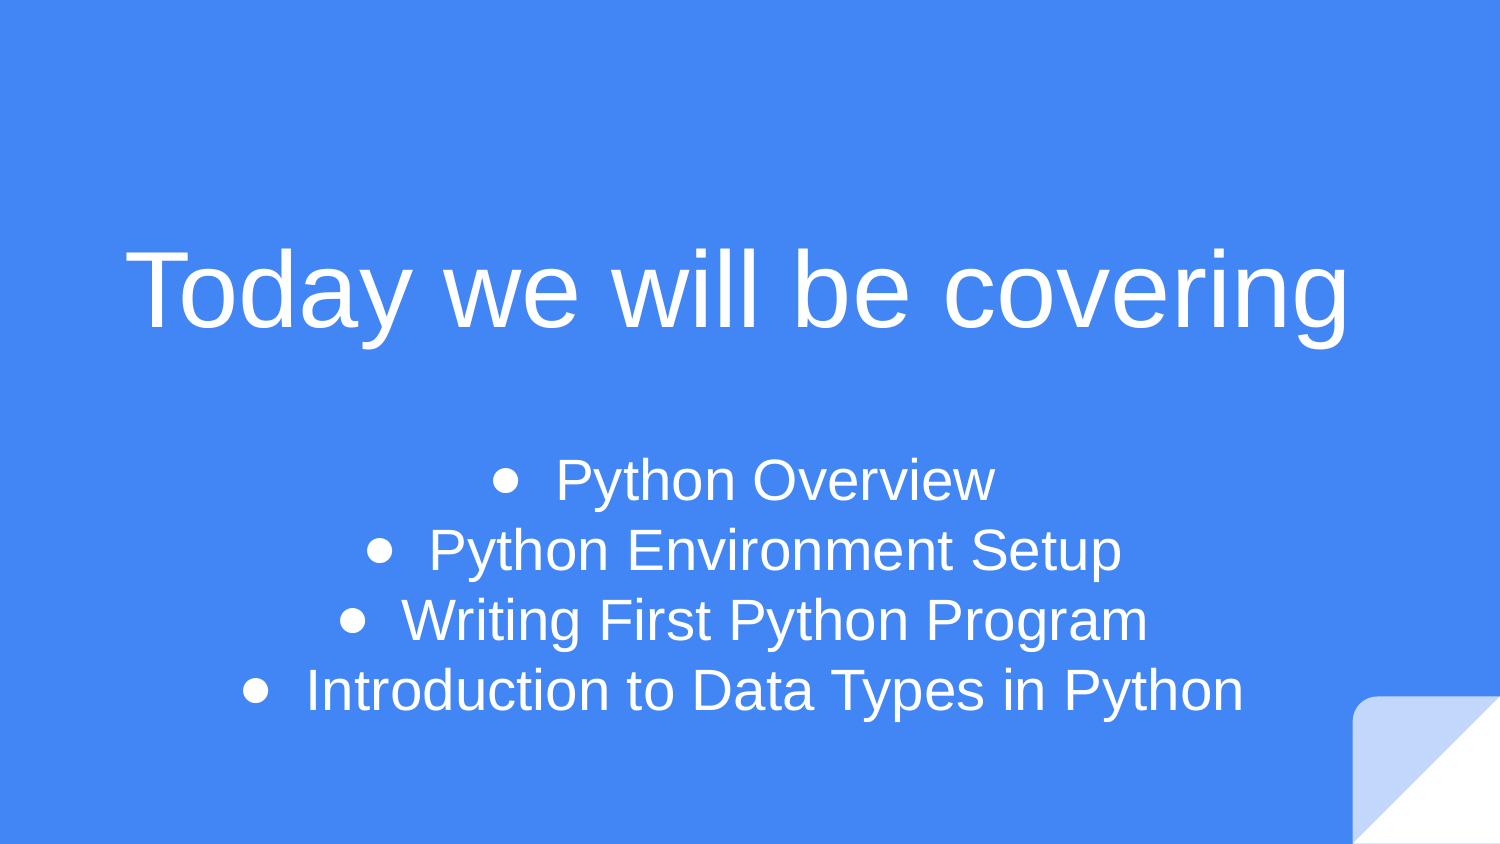

# Today we will be covering

Python Overview
Python Environment Setup
Writing First Python Program
Introduction to Data Types in Python